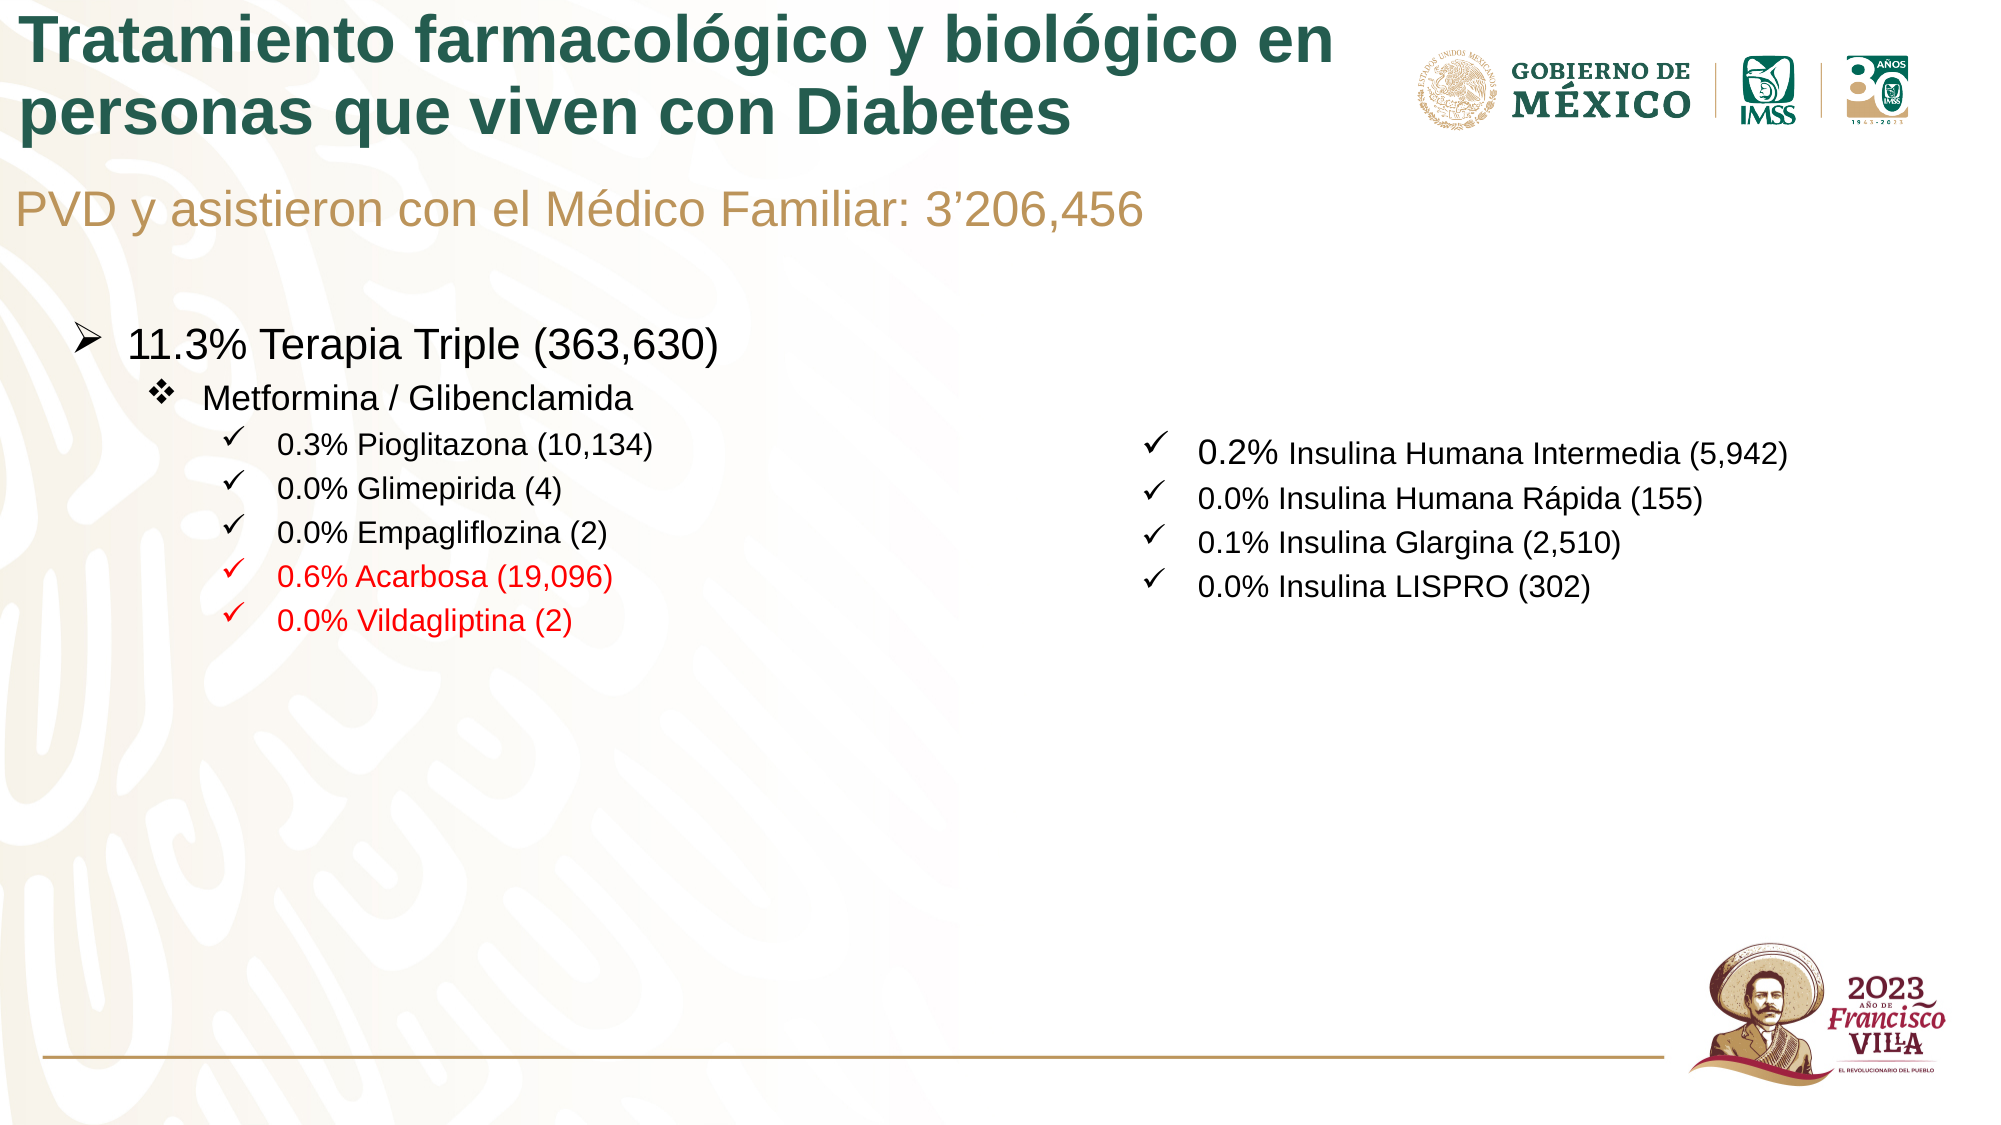

# Tratamiento farmacológico y biológico en personas que viven con Diabetes
PVD y asistieron con el Médico Familiar: 3’206,456

11.3% Terapia Triple (363,630)
Metformina / Glibenclamida
0.3% Pioglitazona (10,134)
0.0% Glimepirida (4)
0.0% Empagliflozina (2)
0.6% Acarbosa (19,096)
0.0% Vildagliptina (2)

0.2% Insulina Humana Intermedia (5,942)
0.0% Insulina Humana Rápida (155)
0.1% Insulina Glargina (2,510)
0.0% Insulina LISPRO (302)